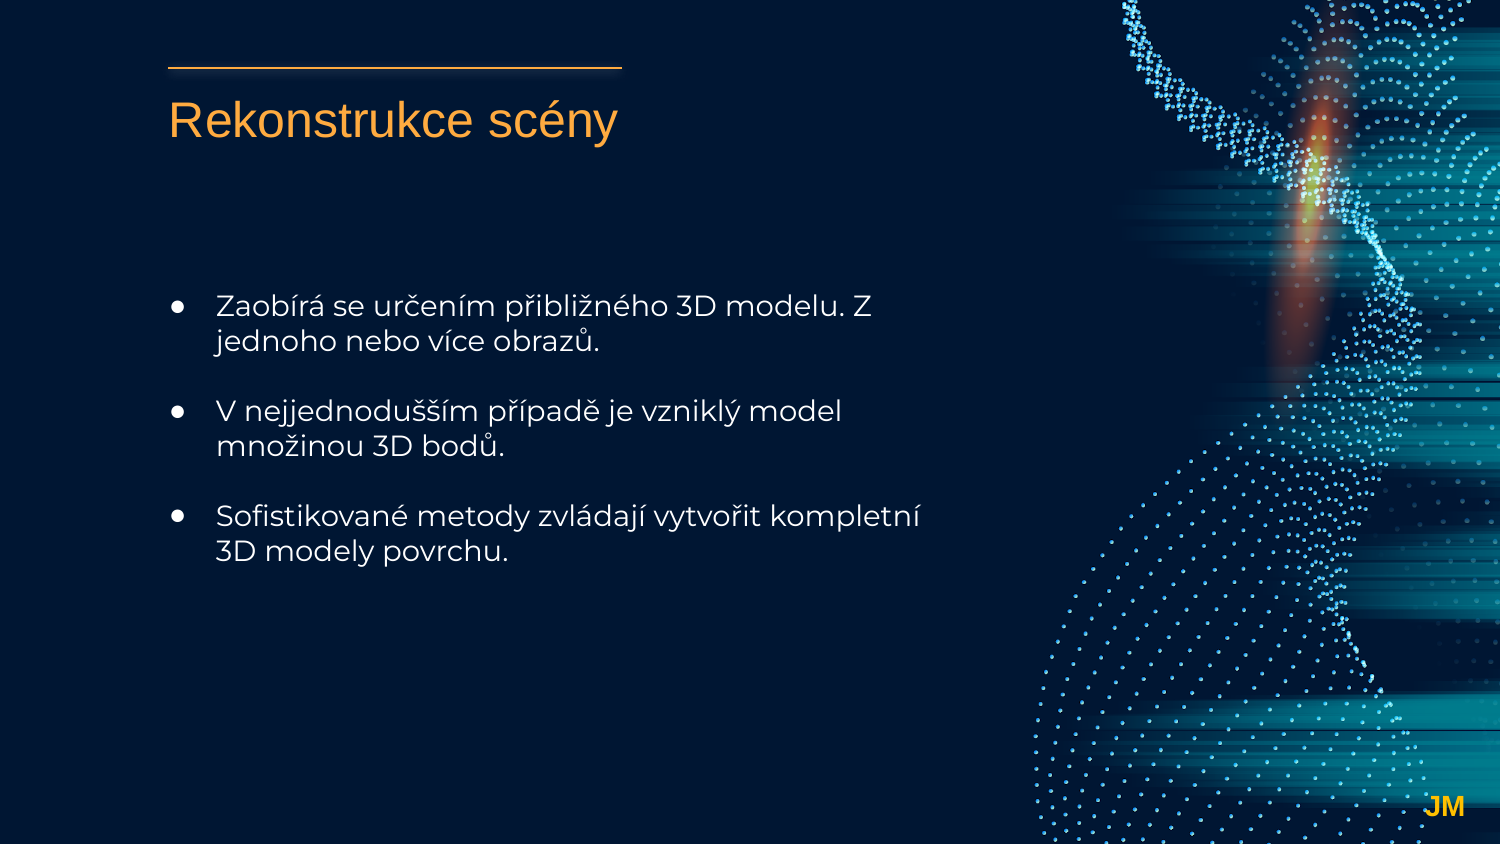

# Rekonstrukce scény
Zaobírá se určením přibližného 3D modelu. Z jednoho nebo více obrazů.
V nejjednodušším případě je vzniklý model množinou 3D bodů.
Sofistikované metody zvládají vytvořit kompletní 3D modely povrchu.

JM